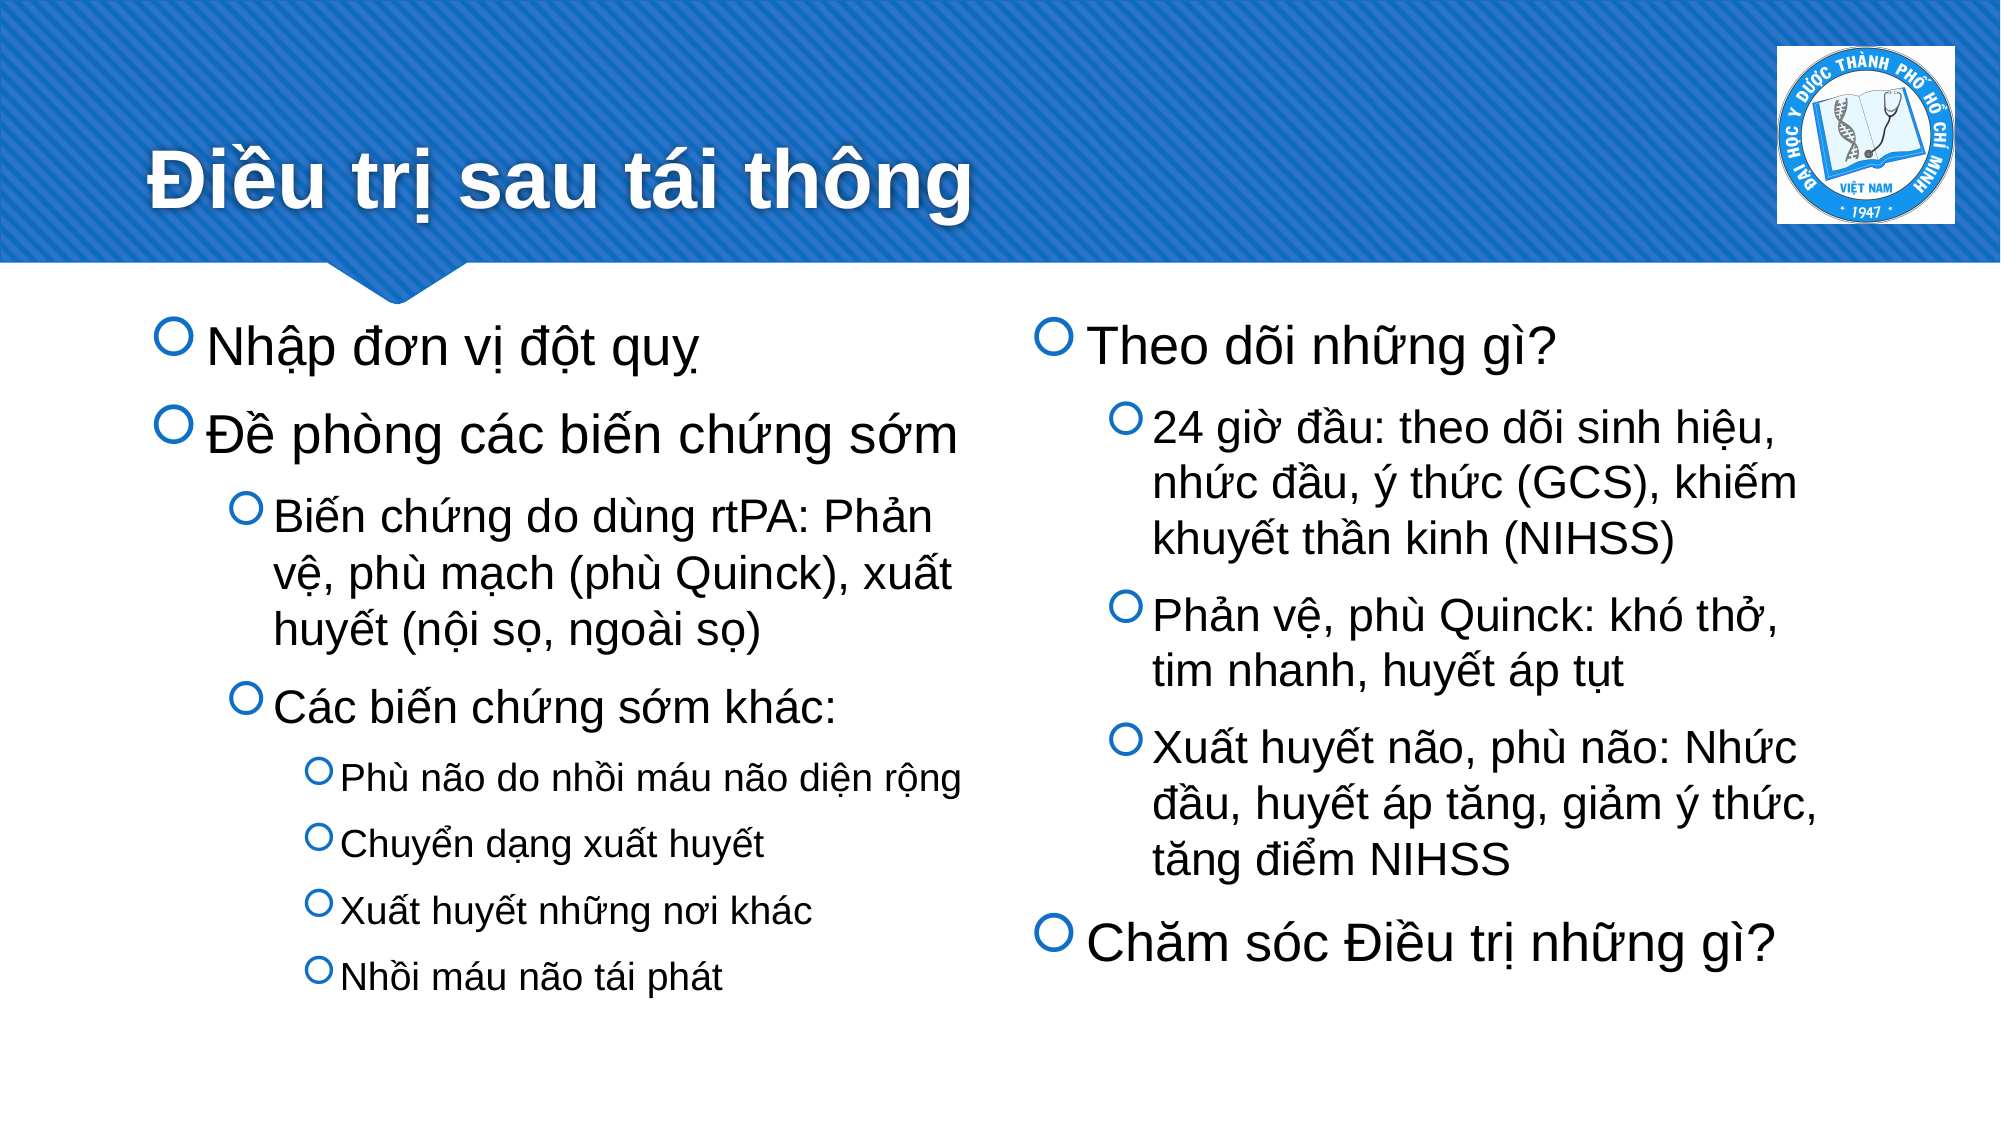

# Điều trị sau tái thông
Nhập đơn vị đột quỵ
Đề phòng các biến chứng sớm
Biến chứng do dùng rtPA: Phản vệ, phù mạch (phù Quinck), xuất huyết (nội sọ, ngoài sọ)
Các biến chứng sớm khác:
Phù não do nhồi máu não diện rộng
Chuyển dạng xuất huyết
Xuất huyết những nơi khác
Nhồi máu não tái phát
Theo dõi những gì?
24 giờ đầu: theo dõi sinh hiệu, nhức đầu, ý thức (GCS), khiếm khuyết thần kinh (NIHSS)
Phản vệ, phù Quinck: khó thở, tim nhanh, huyết áp tụt
Xuất huyết não, phù não: Nhức đầu, huyết áp tăng, giảm ý thức, tăng điểm NIHSS
Chăm sóc Điều trị những gì?